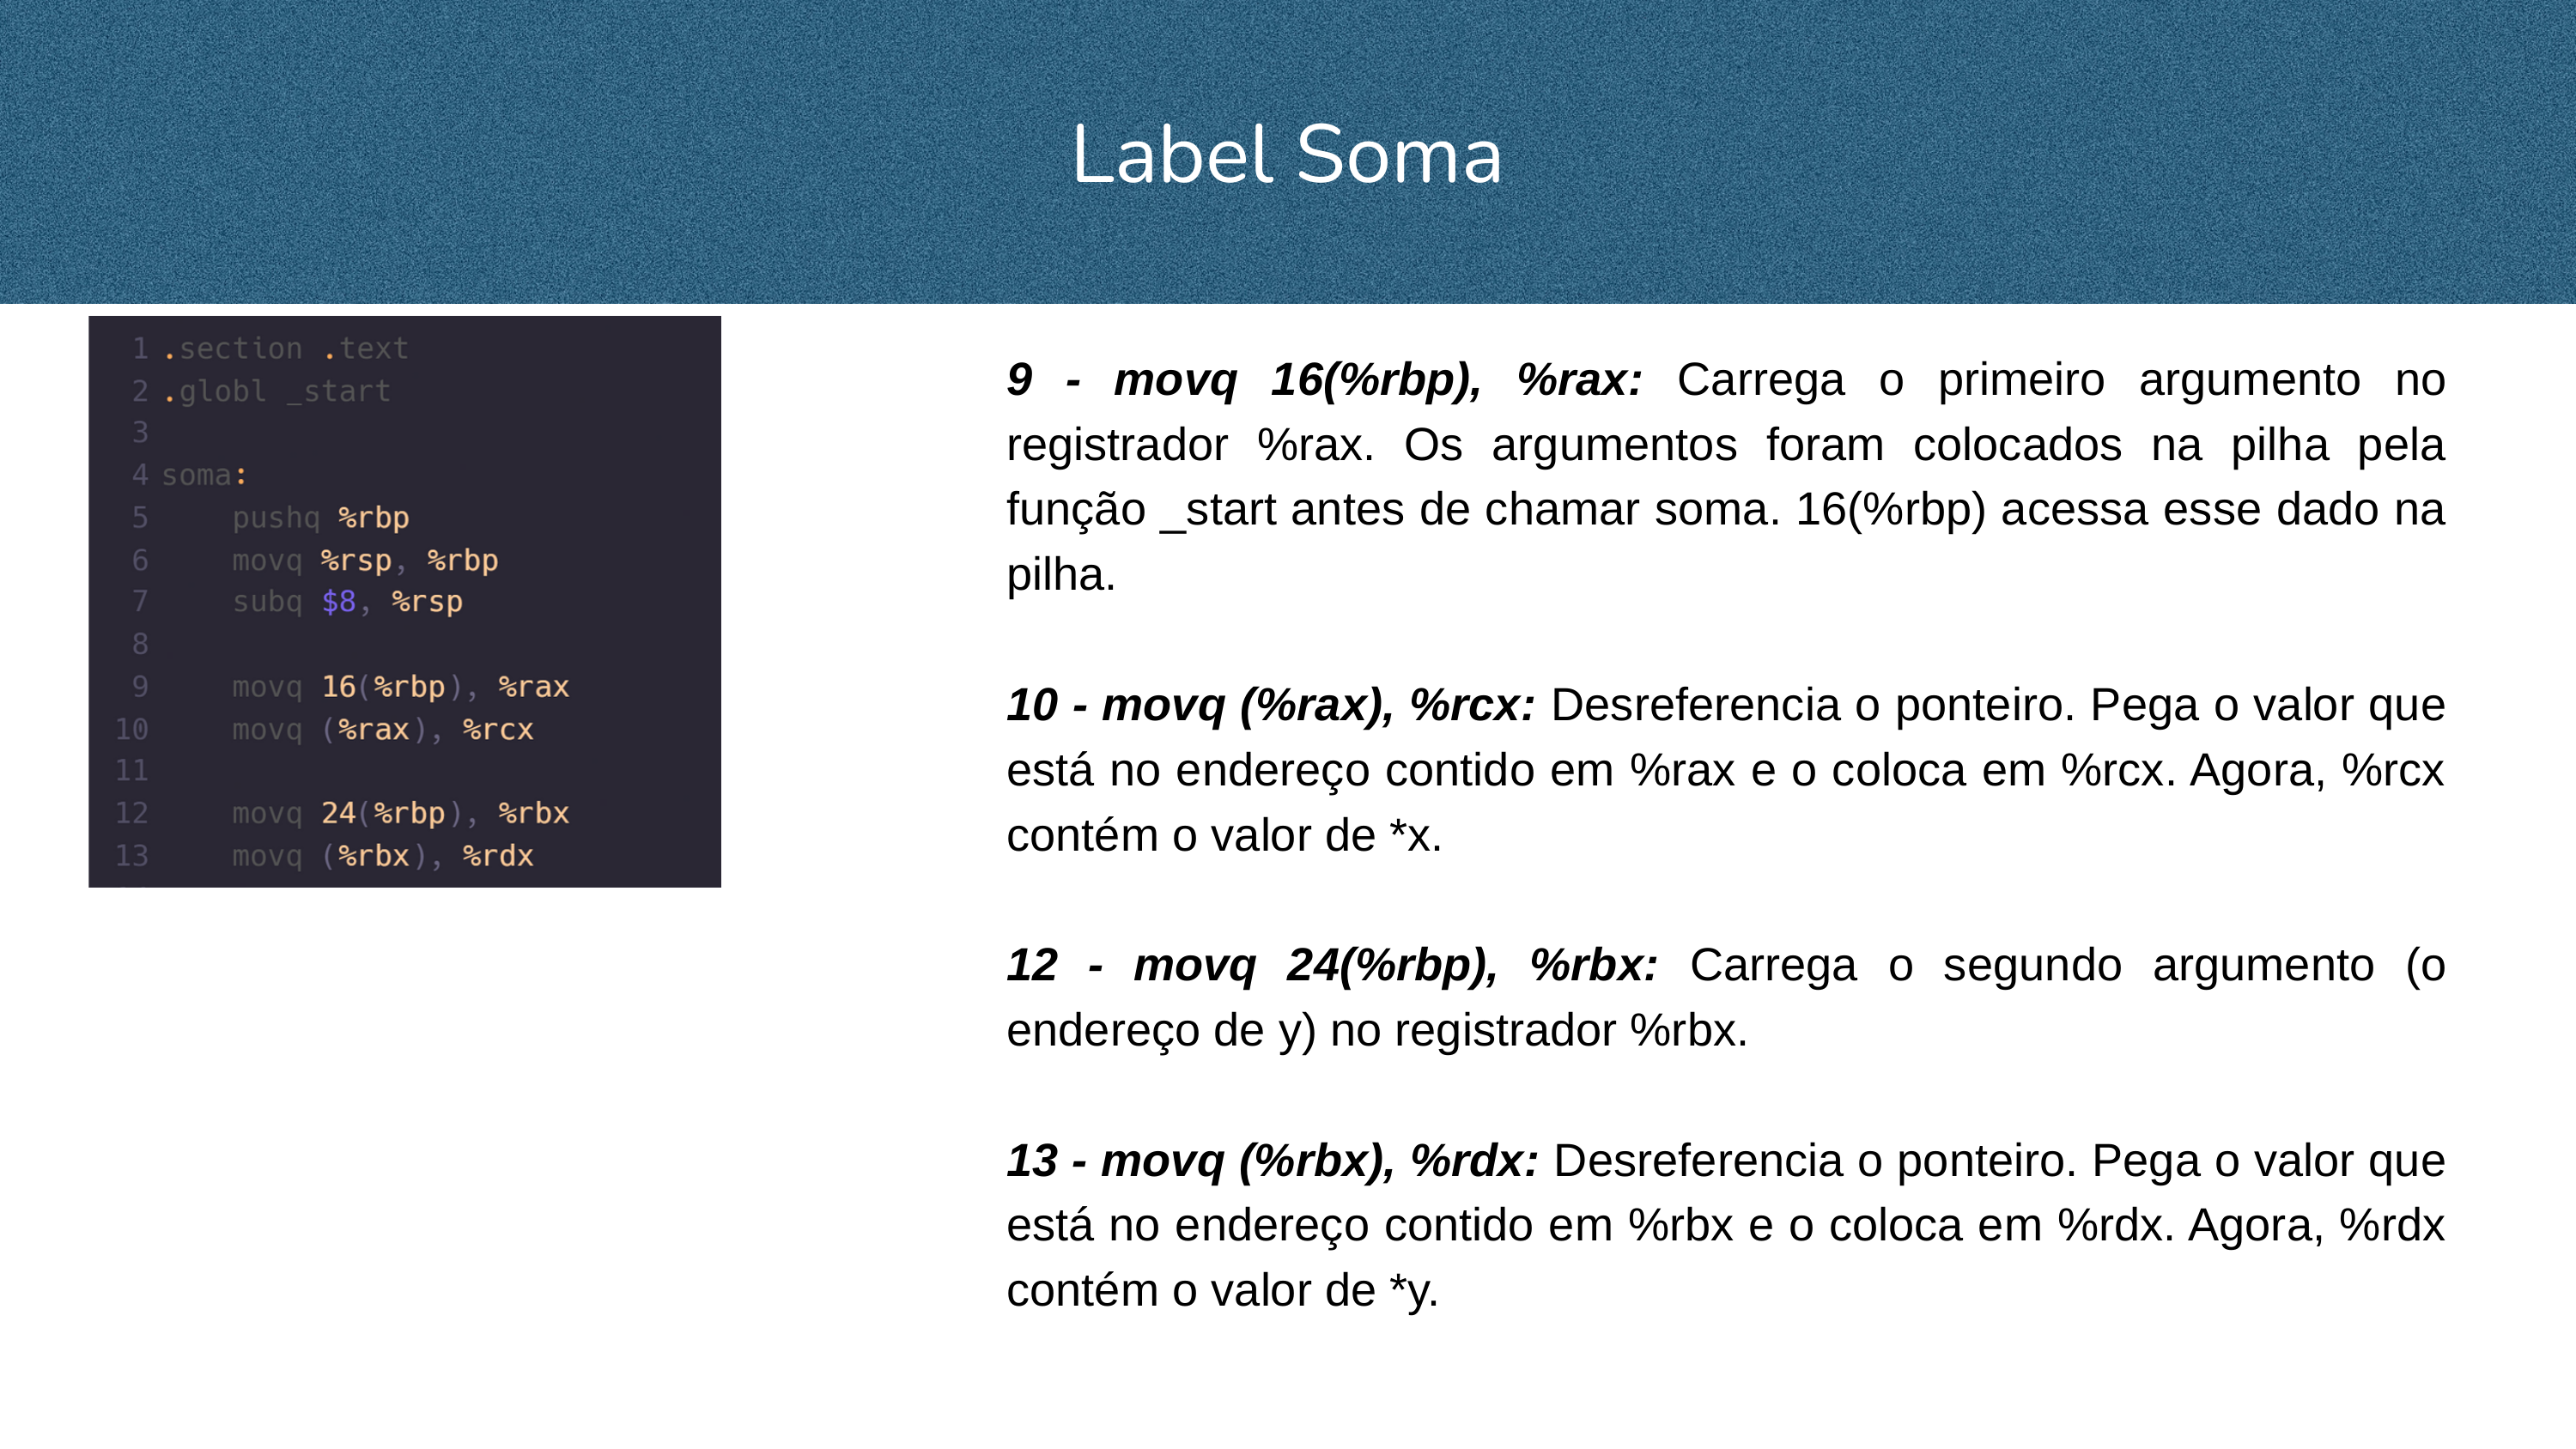

Label Soma

9 - movq 16(%rbp), %rax: Carrega o primeiro argumento no registrador %rax. Os argumentos foram colocados na pilha pela função _start antes de chamar soma. 16(%rbp) acessa esse dado na pilha.

10 - movq (%rax), %rcx: Desreferencia o ponteiro. Pega o valor que está no endereço contido em %rax e o coloca em %rcx. Agora, %rcx contém o valor de *x.

12 - movq 24(%rbp), %rbx: Carrega o segundo argumento (o endereço de y) no registrador %rbx.

13 - movq (%rbx), %rdx: Desreferencia o ponteiro. Pega o valor que está no endereço contido em %rbx e o coloca em %rdx. Agora, %rdx contém o valor de *y.